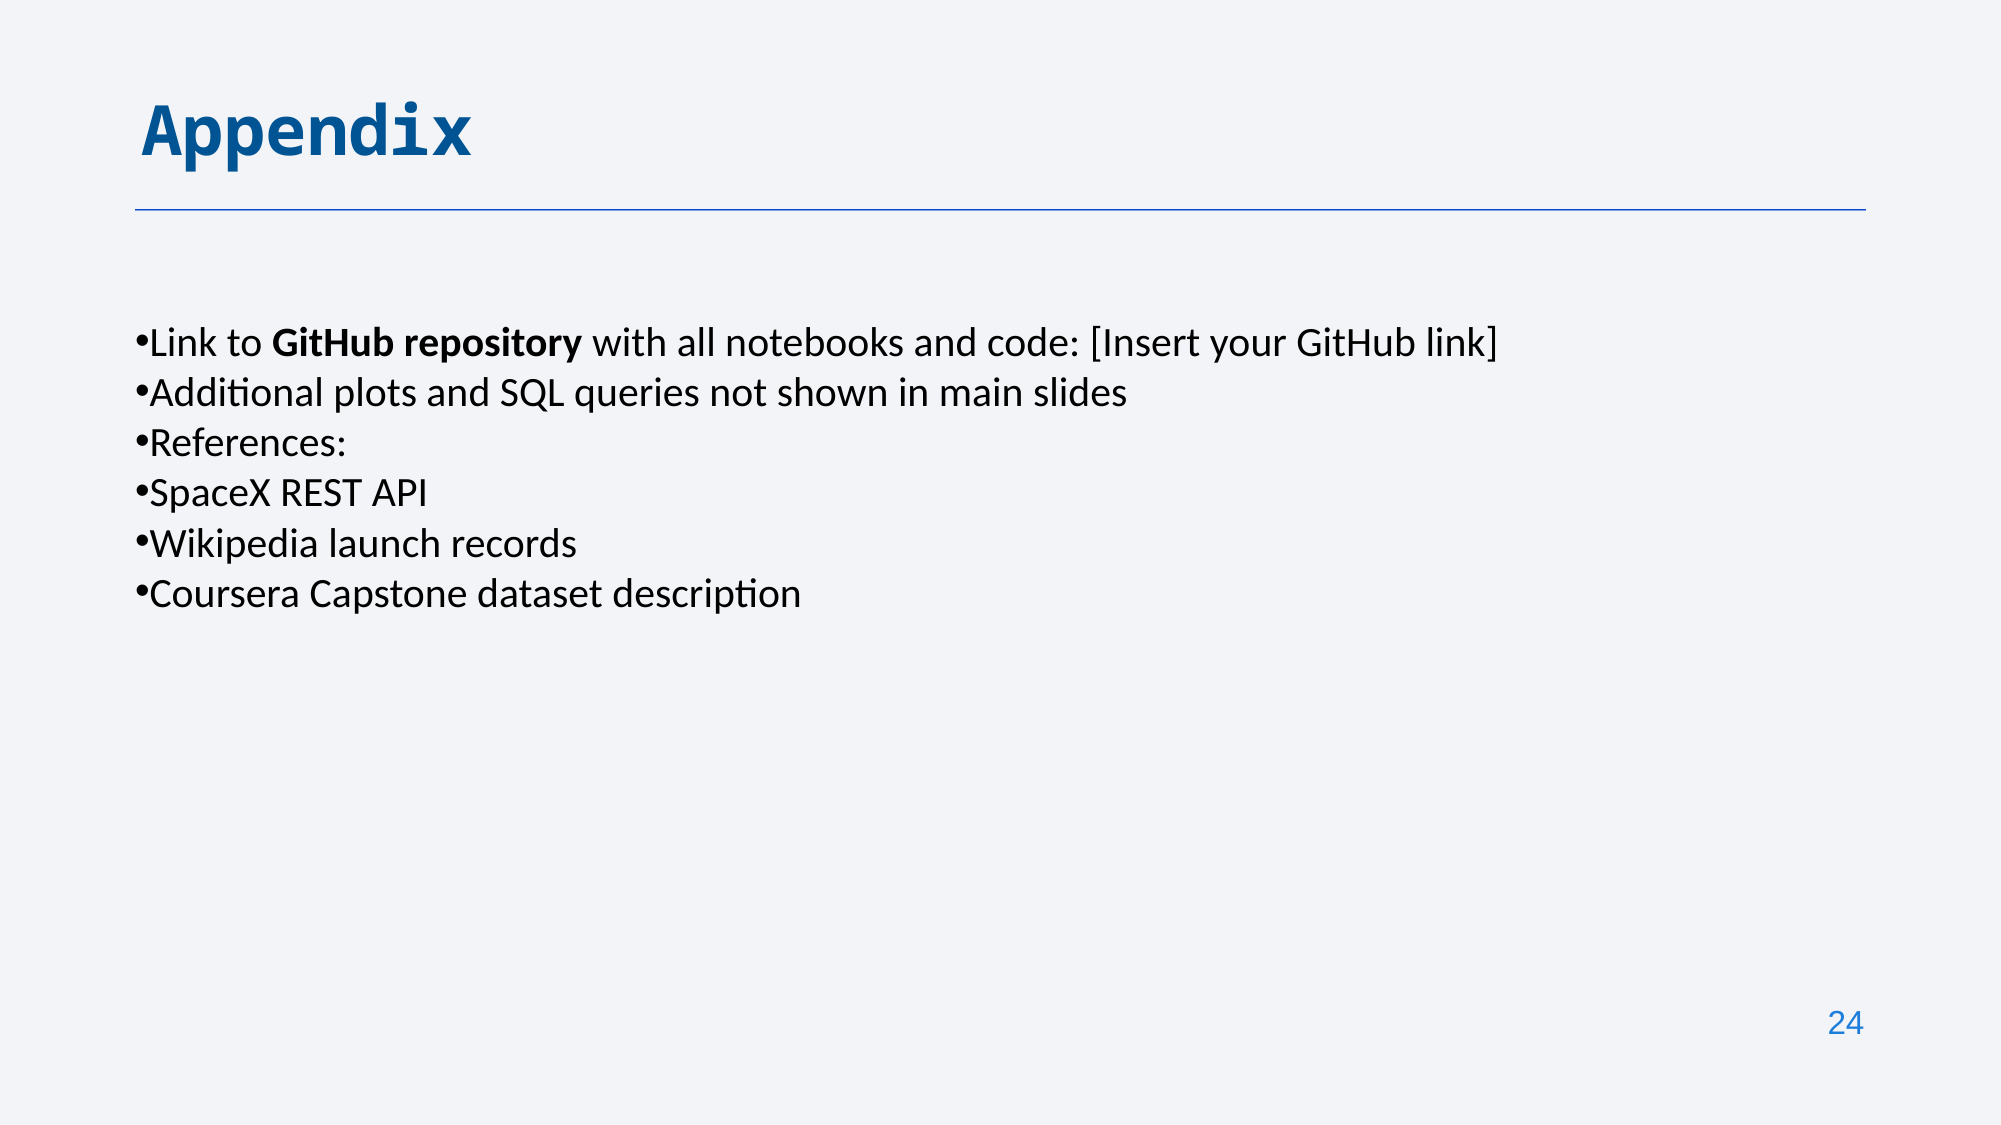

Appendix
Link to GitHub repository with all notebooks and code: [Insert your GitHub link]
Additional plots and SQL queries not shown in main slides
References:
SpaceX REST API
Wikipedia launch records
Coursera Capstone dataset description
24